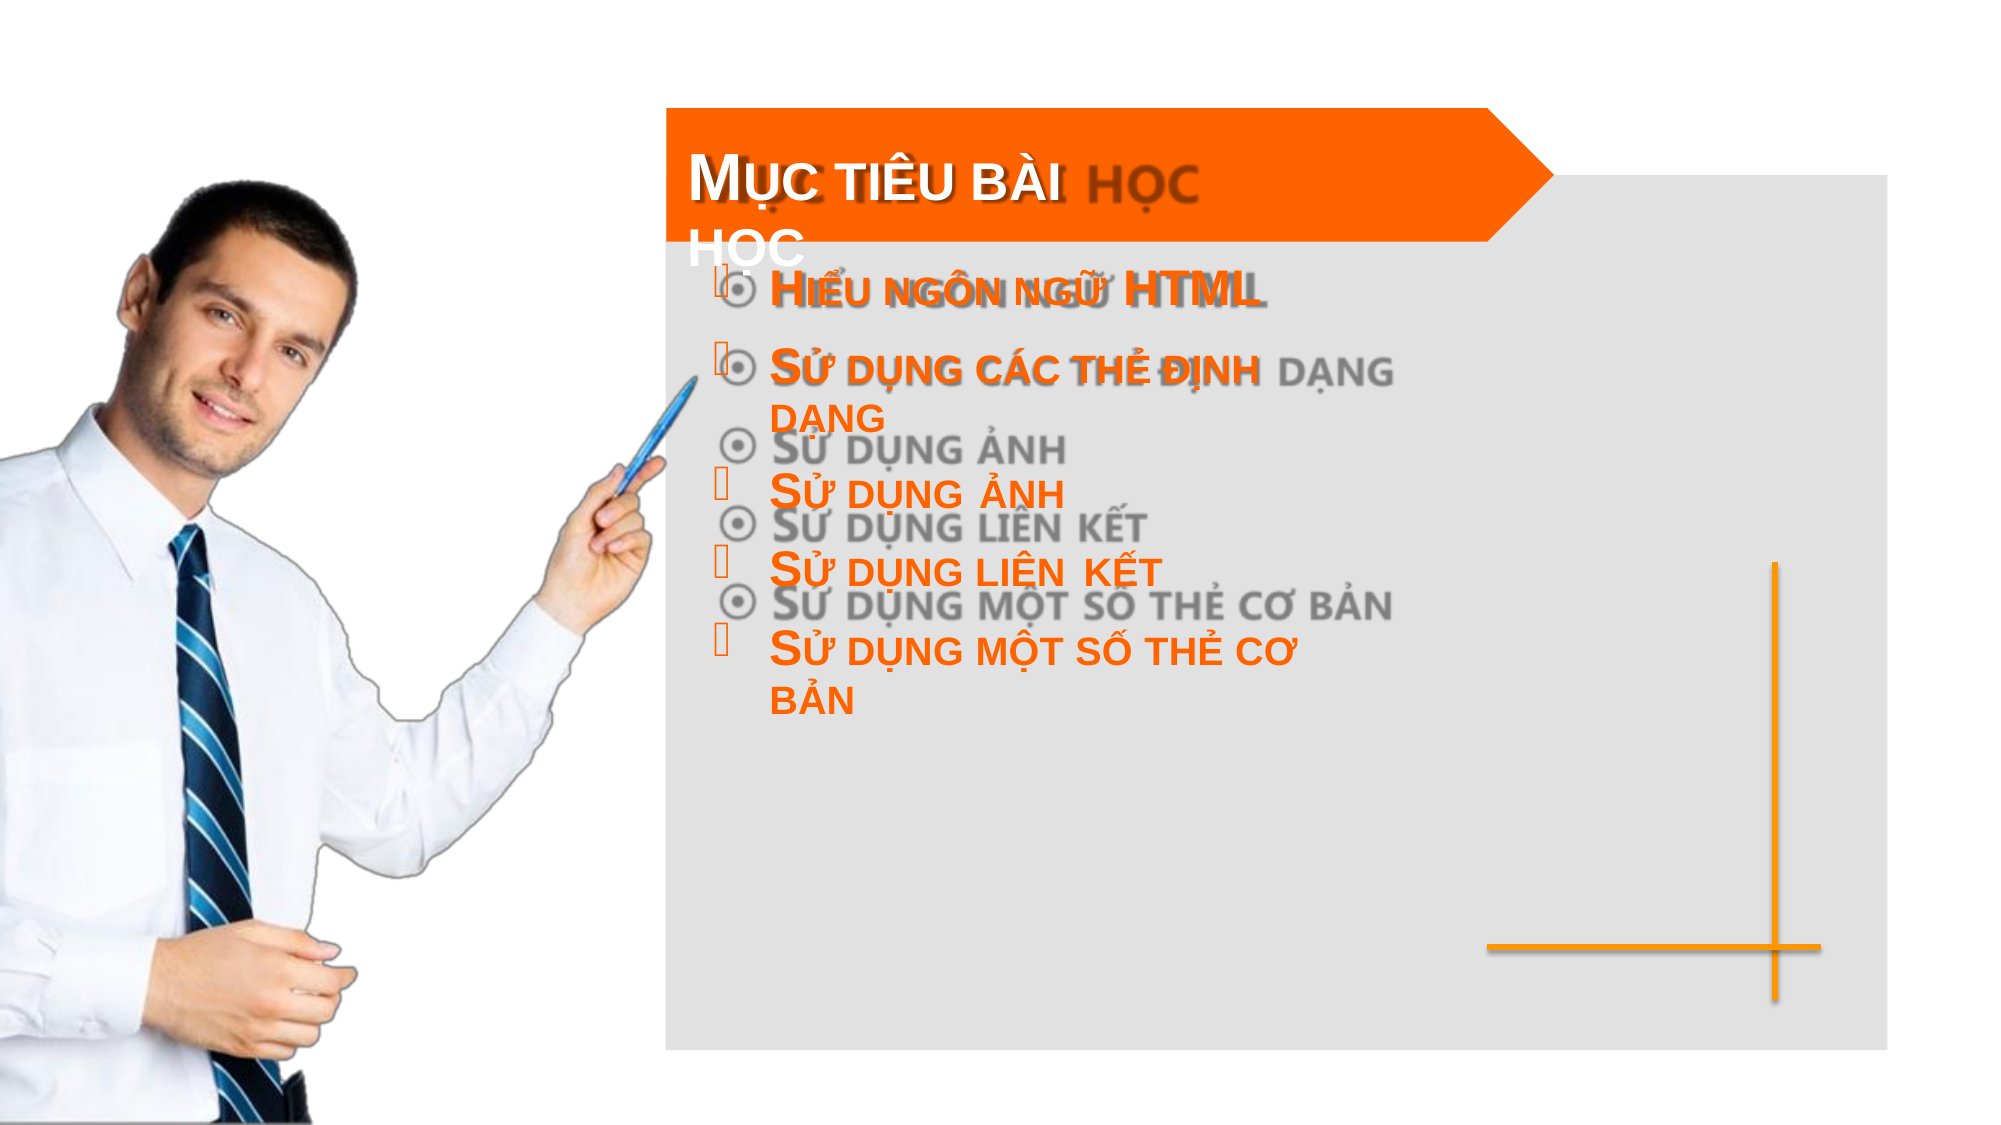

# MỤC TIÊU BÀI HỌC

HIỂU NGÔN NGỮ HTML
SỬ DỤNG CÁC THẺ ĐỊNH  DẠNG
SỬ DỤNG ẢNH
SỬ DỤNG LIÊN KẾT
SỬ DỤNG MỘT SỐ THẺ CƠ  BẢN